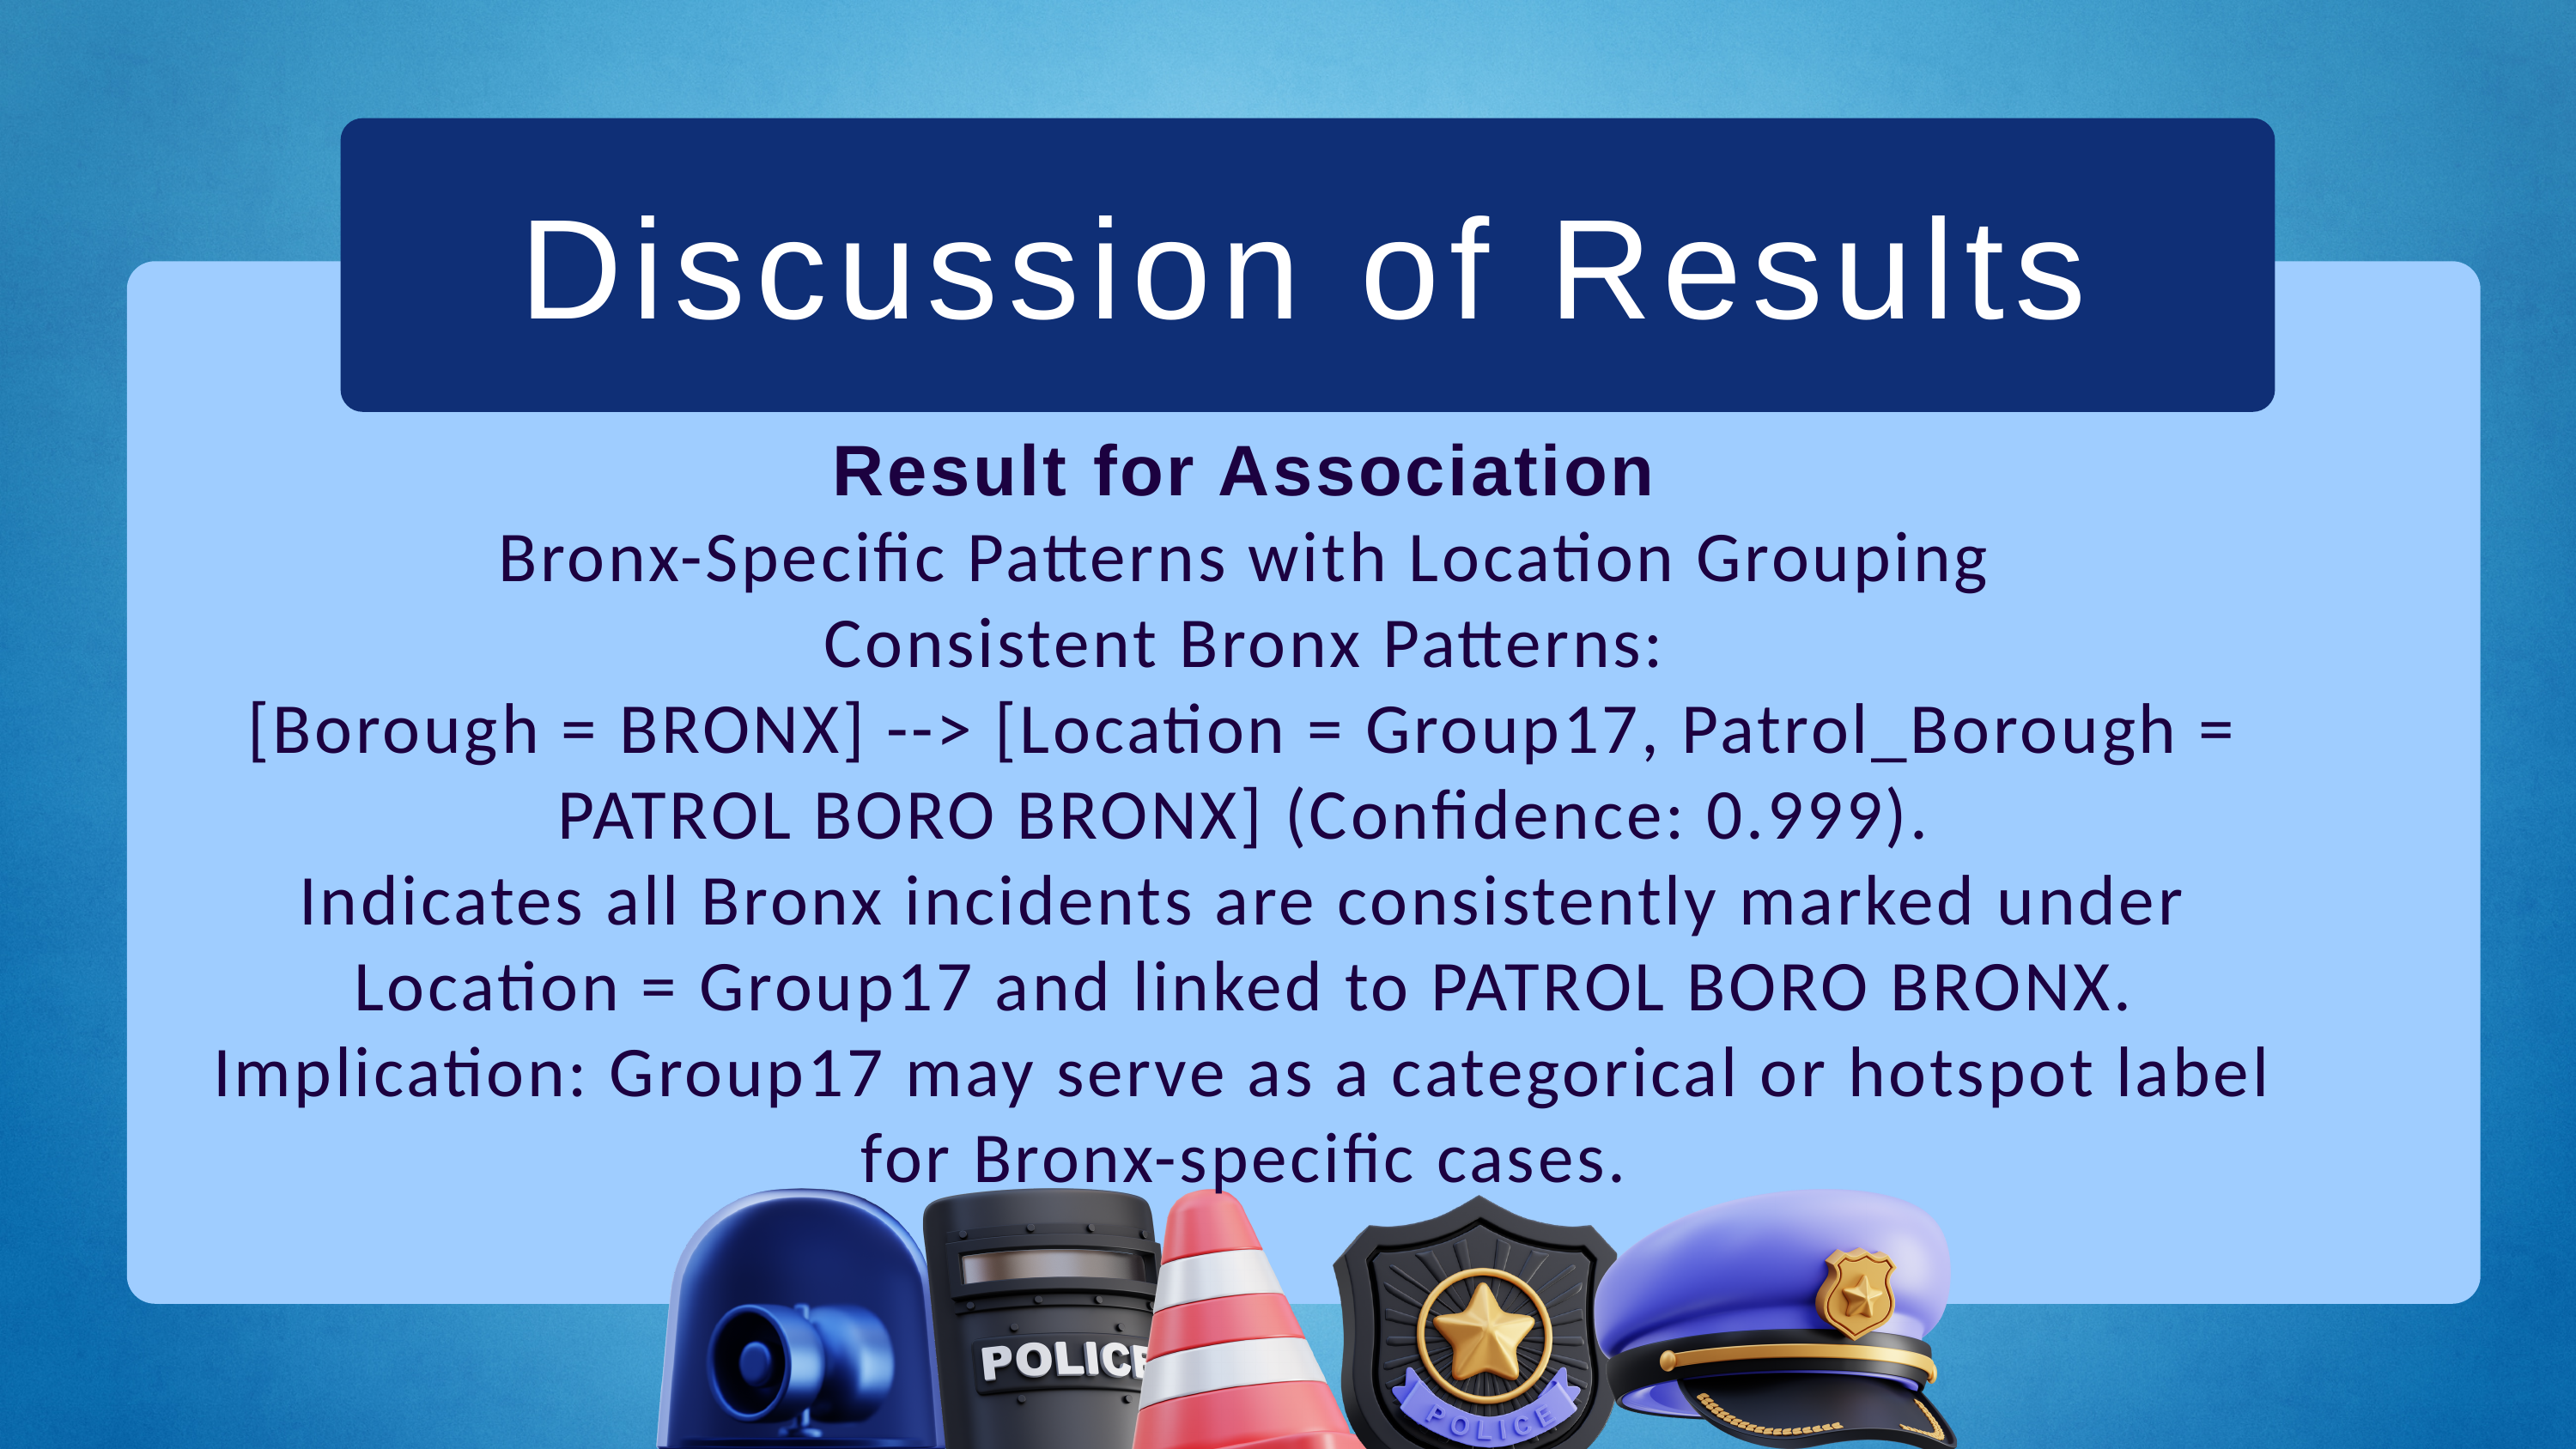

Discussion of Results

Result for Association
Bronx-Specific Patterns with Location Grouping
Consistent Bronx Patterns:
[Borough = BRONX] --> [Location = Group17, Patrol_Borough = PATROL BORO BRONX] (Confidence: 0.999).
Indicates all Bronx incidents are consistently marked under Location = Group17 and linked to PATROL BORO BRONX.
Implication: Group17 may serve as a categorical or hotspot label for Bronx-specific cases.